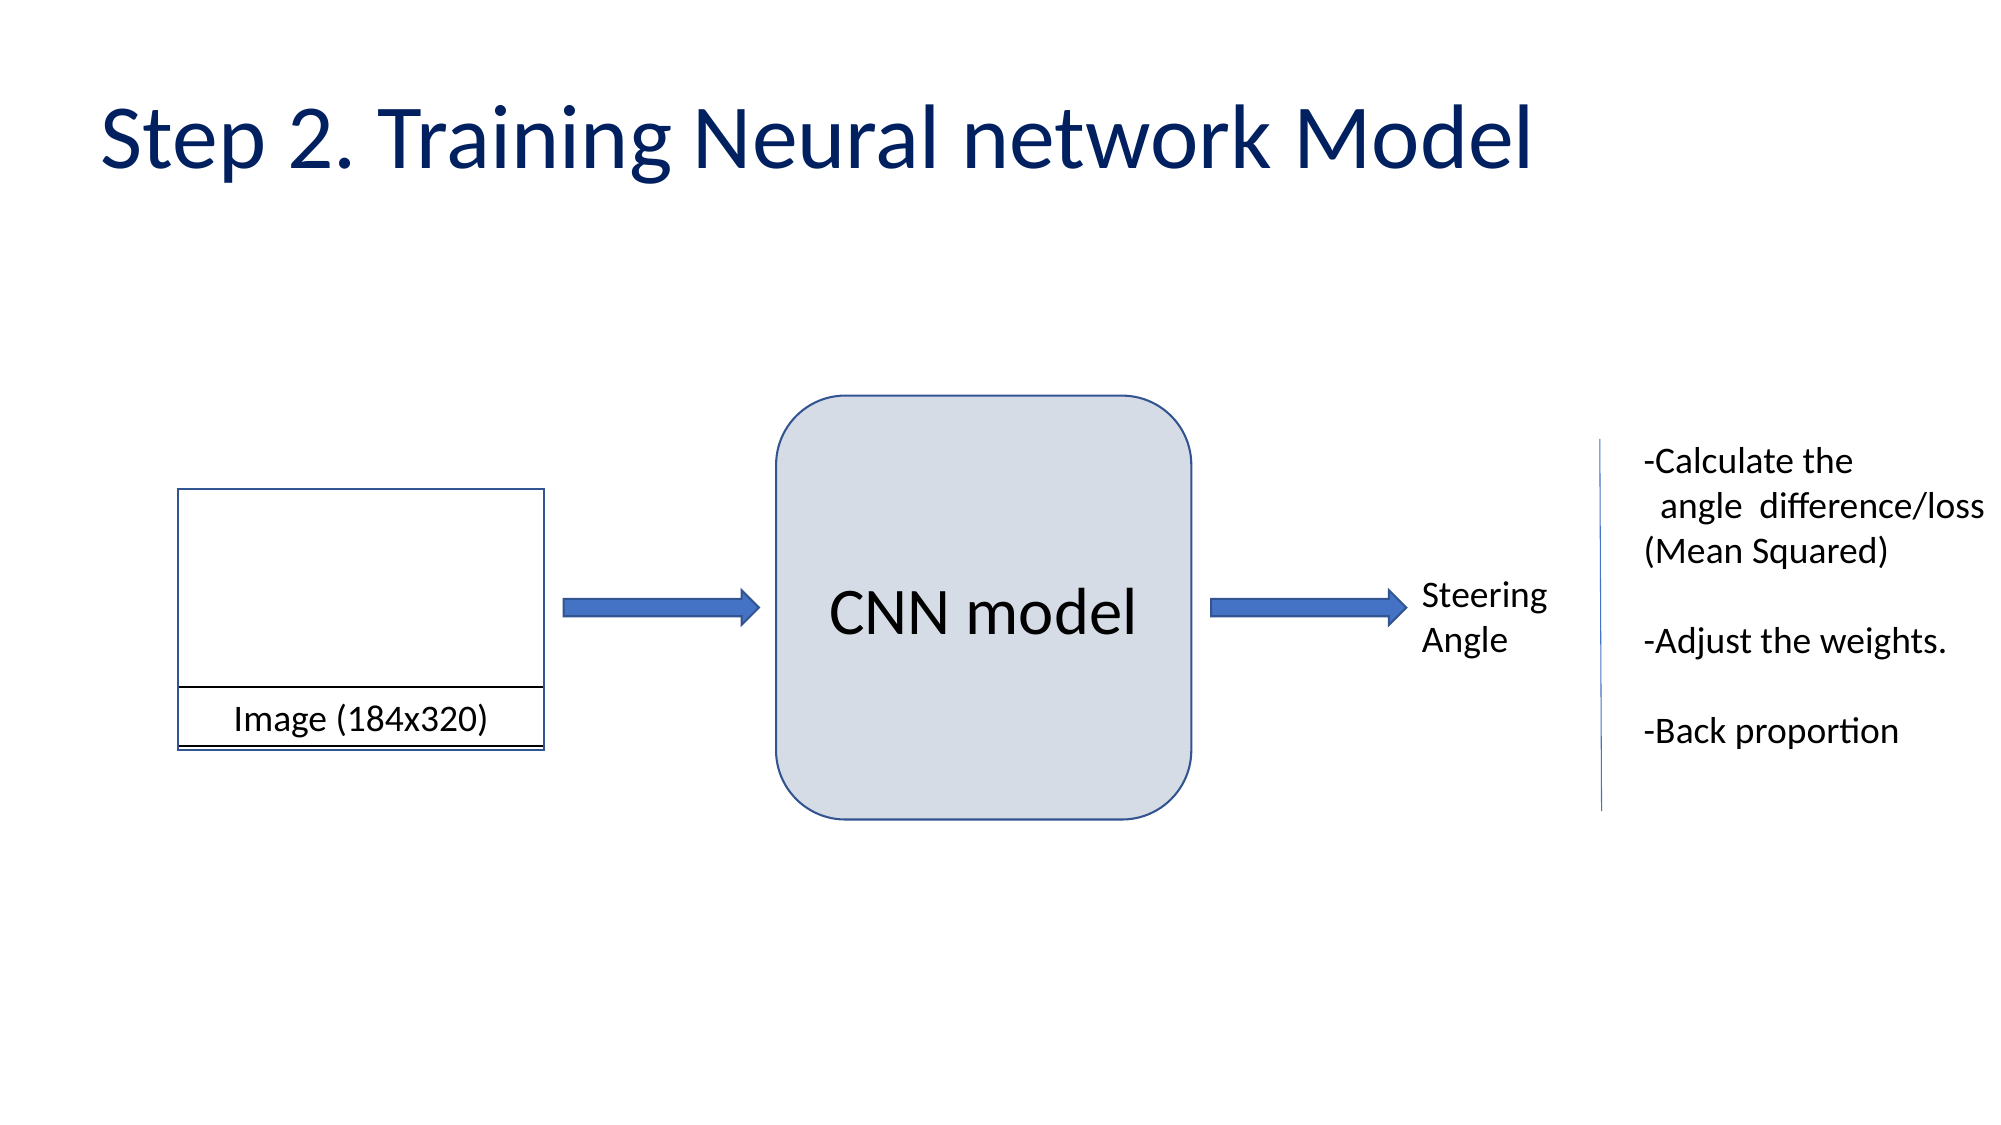

# Step 2. Training Neural network Model
CNN model
-Calculate the
 angle difference/loss (Mean Squared)

-Adjust the weights.

-Back proportion

Steering
Angle

Image (184x320)